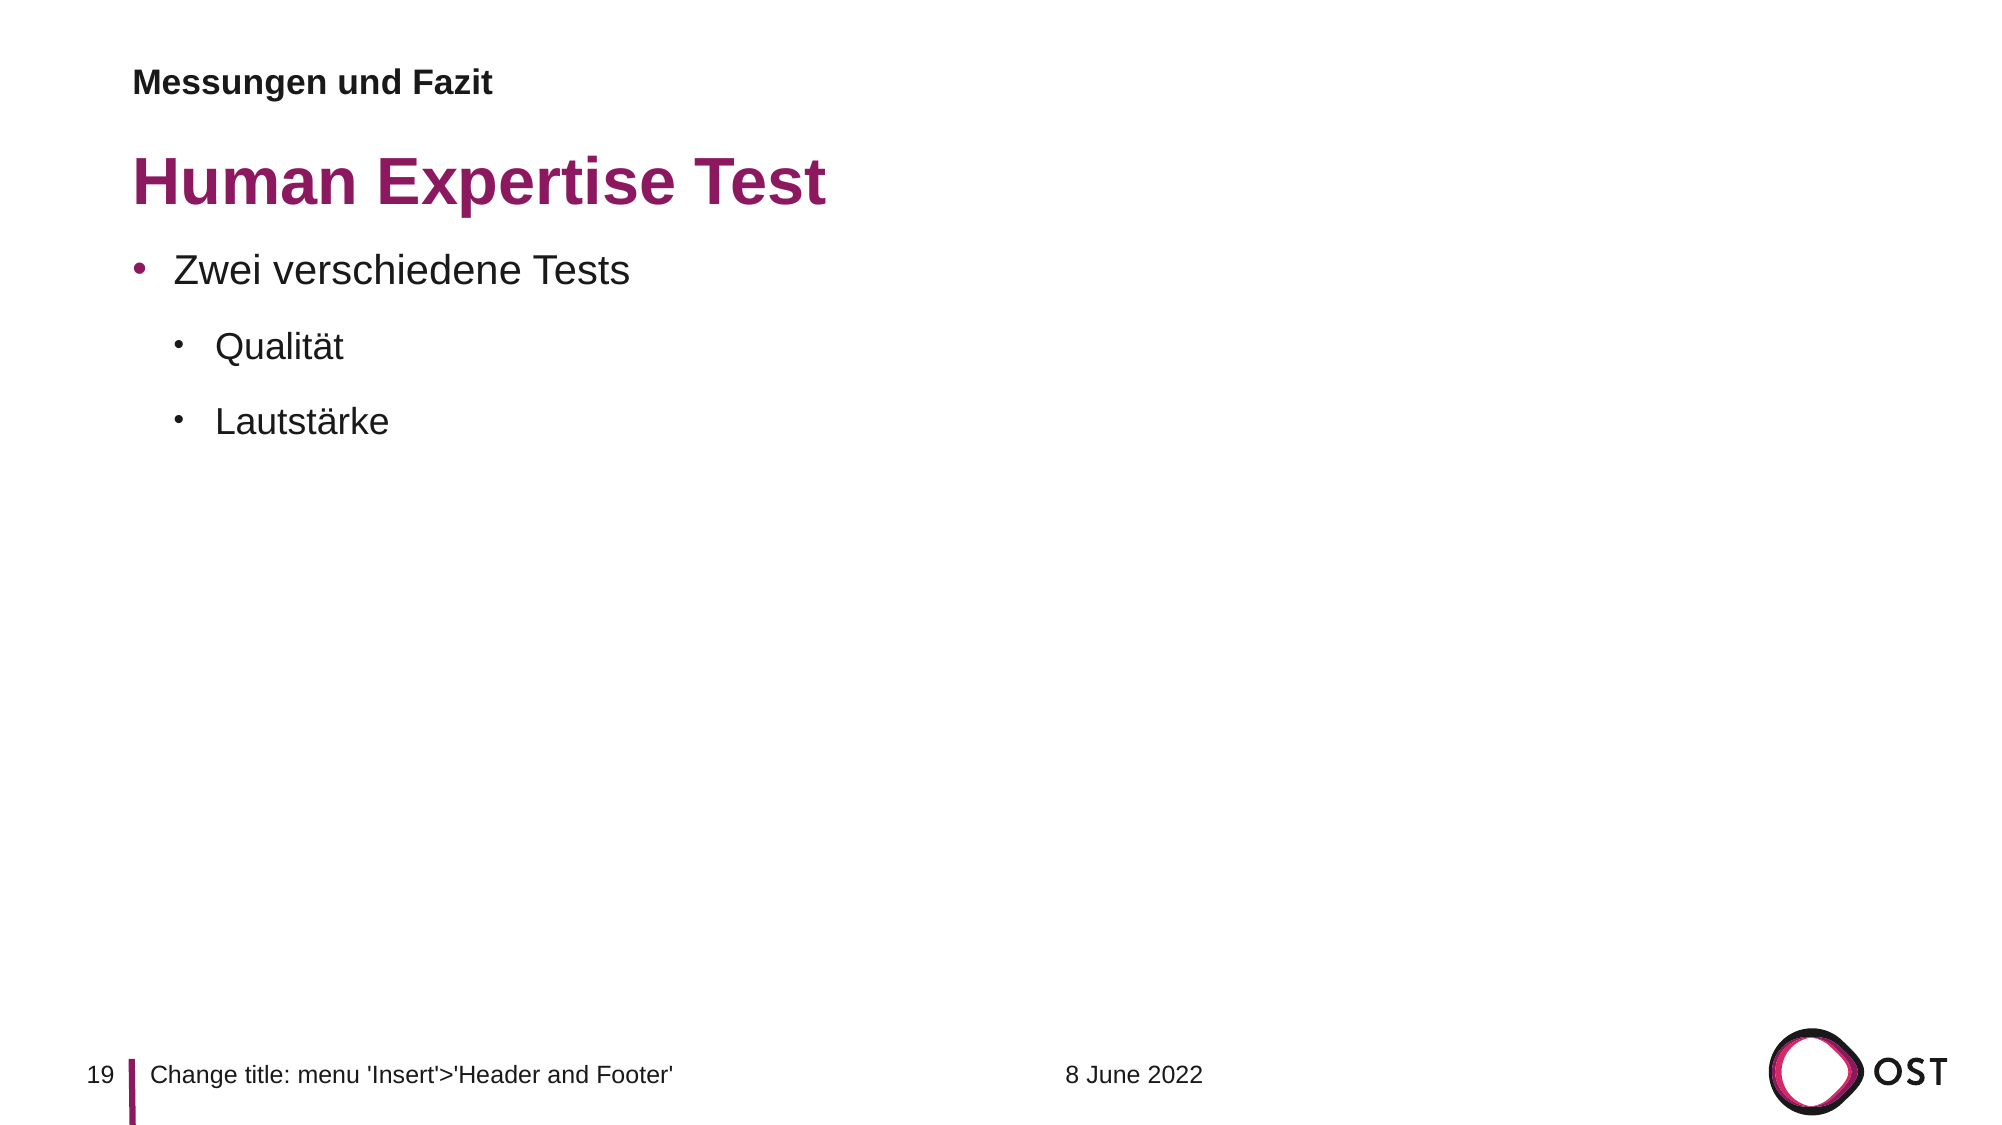

Messungen und Fazit
# Human Expertise Test
Zwei verschiedene Tests
Qualität
Lautstärke

19
8 June 2022
Change title: menu 'Insert'>'Header and Footer'